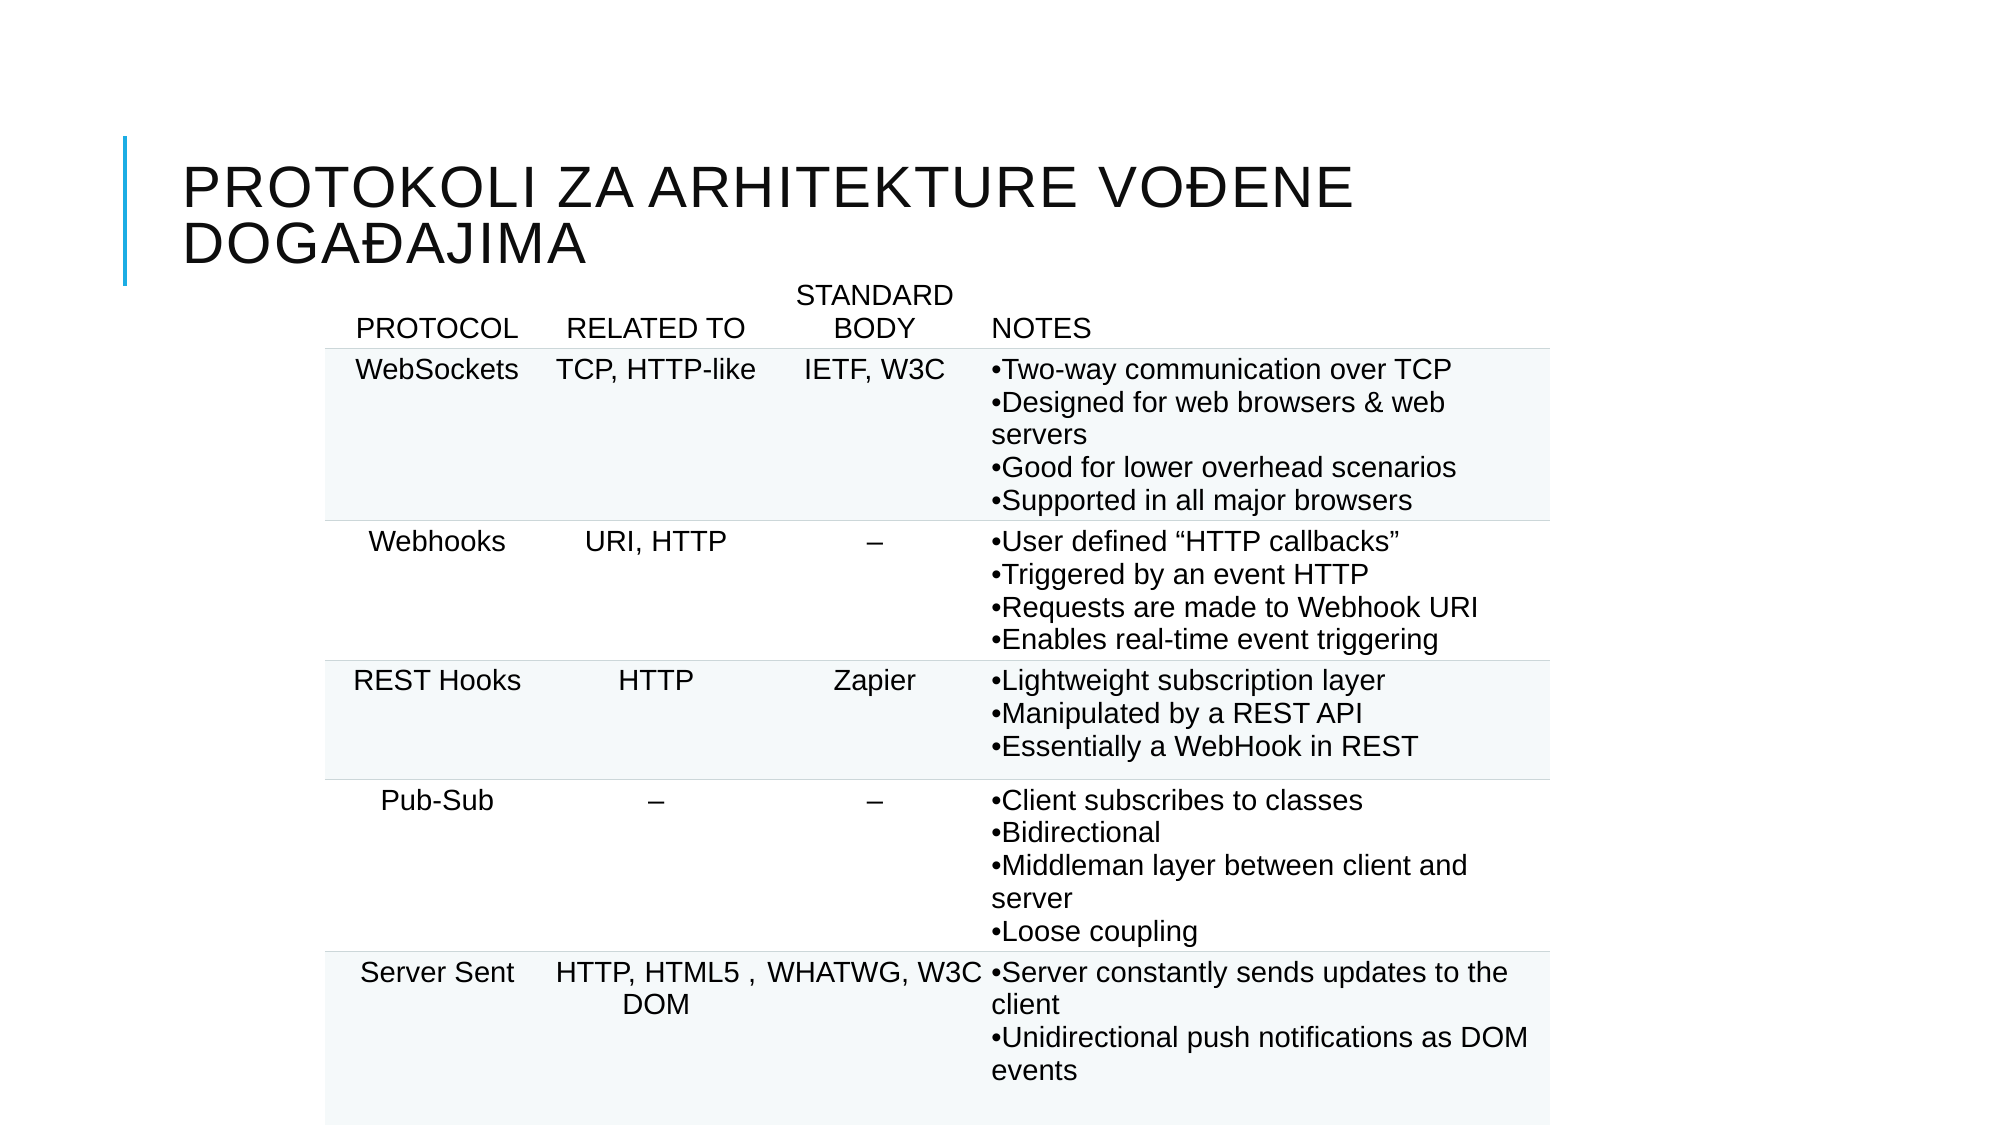

# Protokoli za arhitekture vođene događajima
| PROTOCOL | RELATED TO | STANDARD BODY | NOTES |
| --- | --- | --- | --- |
| WebSockets | TCP, HTTP-like | IETF, W3C | Two-way communication over TCP Designed for web browsers & web servers Good for lower overhead scenarios Supported in all major browsers |
| Webhooks | URI, HTTP | – | User defined “HTTP callbacks” Triggered by an event HTTP Requests are made to Webhook URI Enables real-time event triggering |
| REST Hooks | HTTP | Zapier | Lightweight subscription layer Manipulated by a REST API Essentially a WebHook in REST |
| Pub-Sub | – | – | Client subscribes to classes Bidirectional Middleman layer between client and server Loose coupling |
| Server Sent | HTTP, HTML5 , DOM | WHATWG, W3C | Server constantly sends updates to the client Unidirectional push notifications as DOM events |